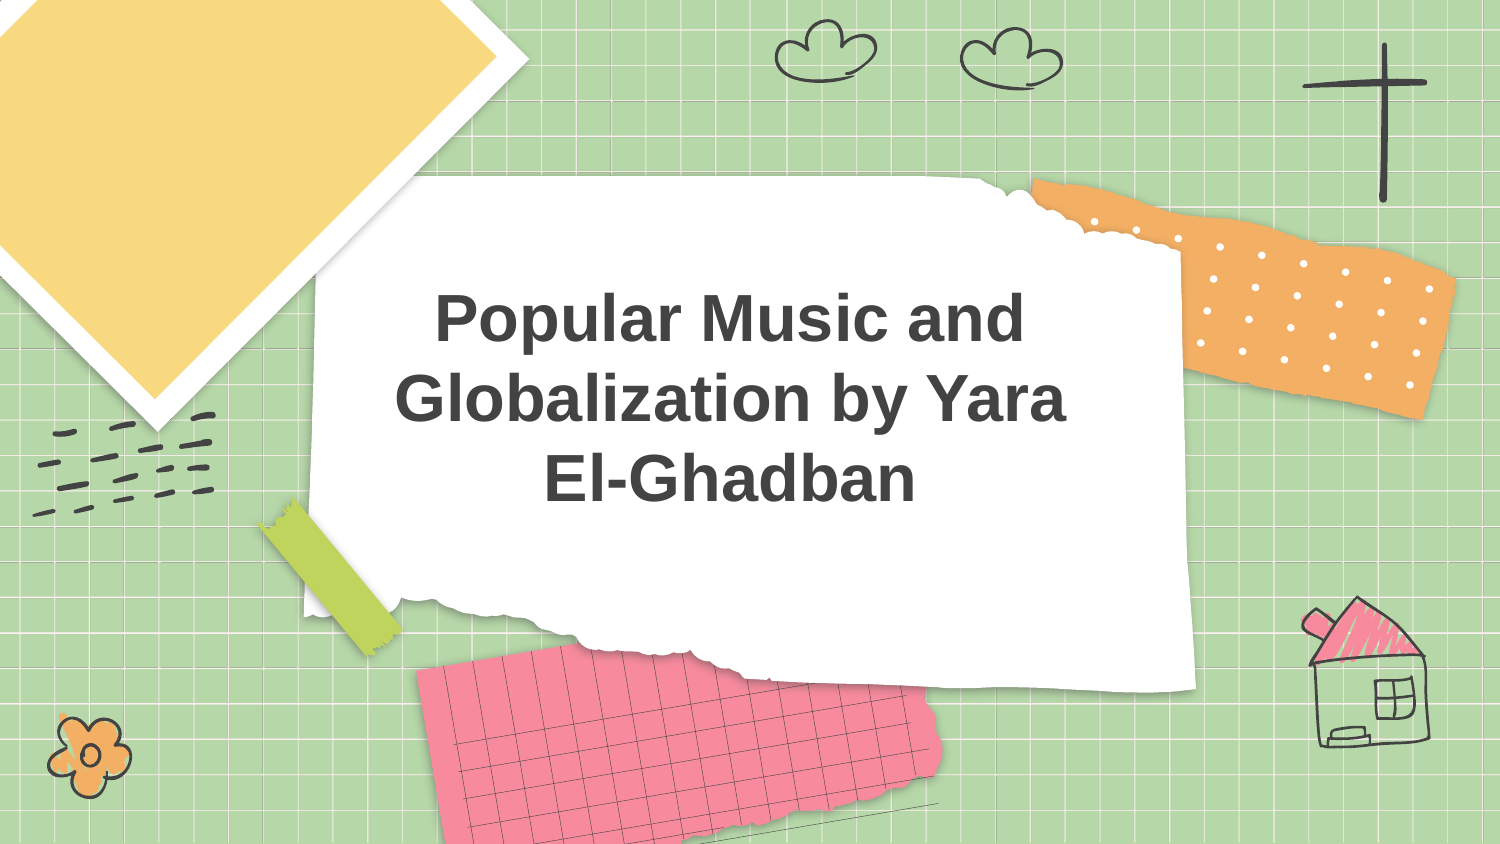

# Popular Music and Globalization by Yara El-Ghadban